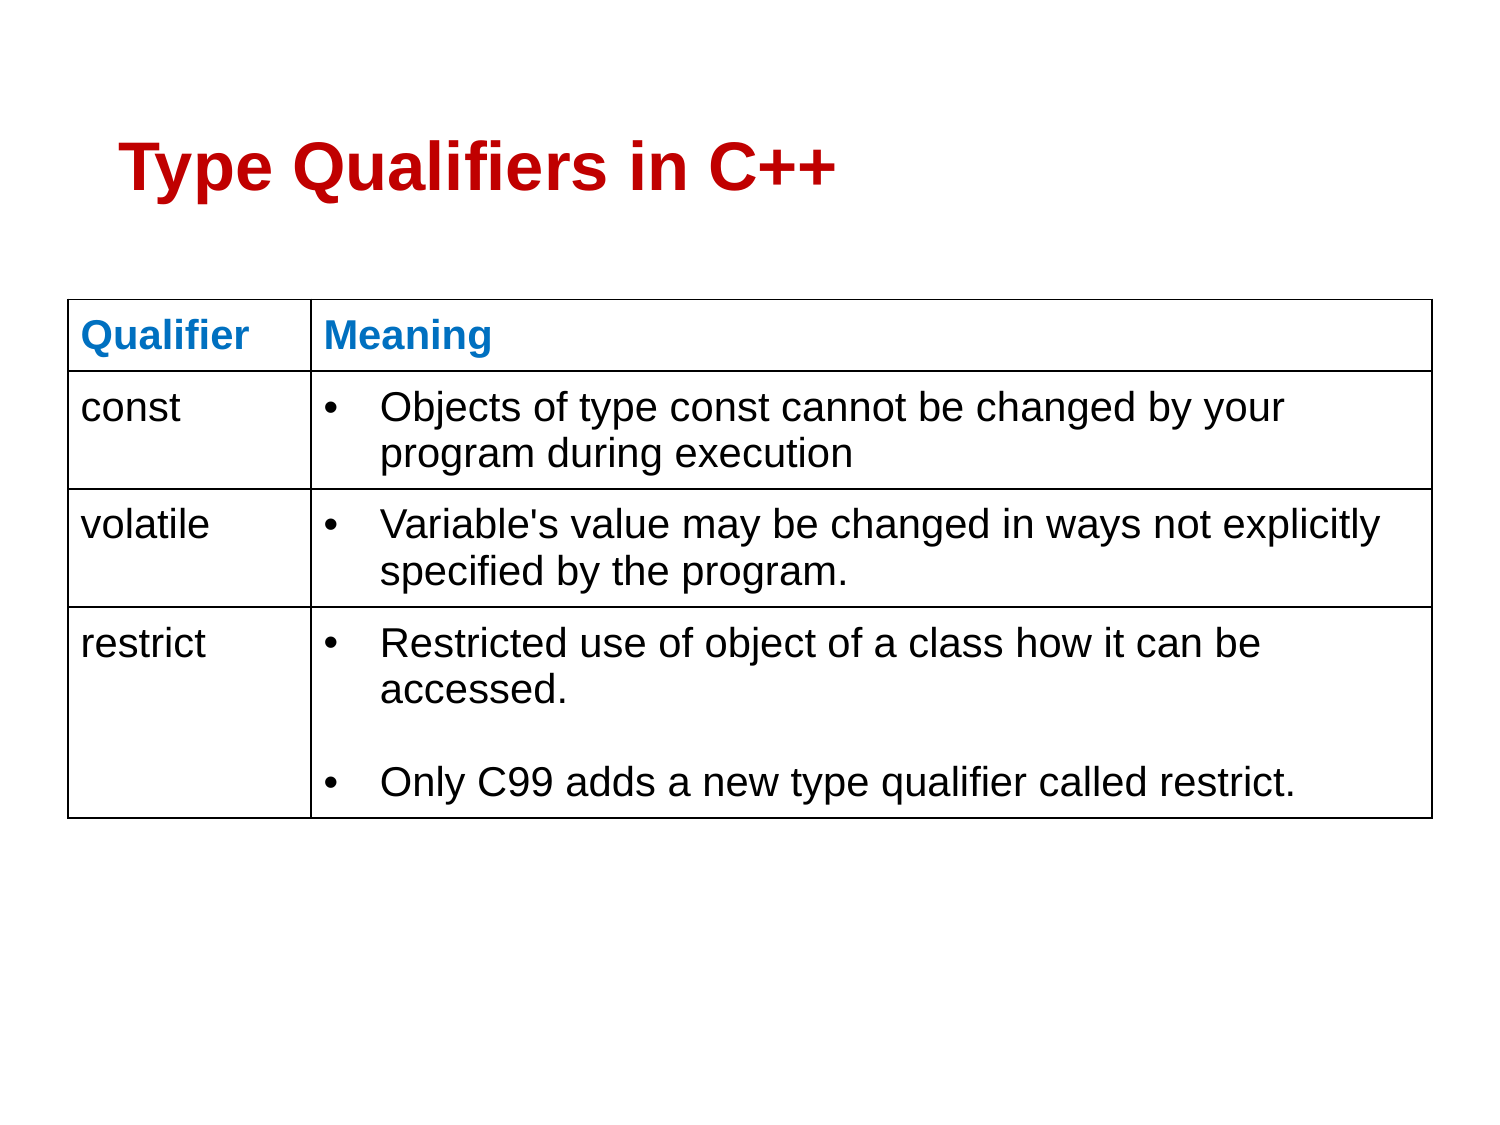

# Type Qualifiers in C++
| Qualifier | Meaning |
| --- | --- |
| const | Objects of type const cannot be changed by your program during execution |
| volatile | Variable's value may be changed in ways not explicitly specified by the program. |
| restrict | Restricted use of object of a class how it can be accessed. Only C99 adds a new type qualifier called restrict. |